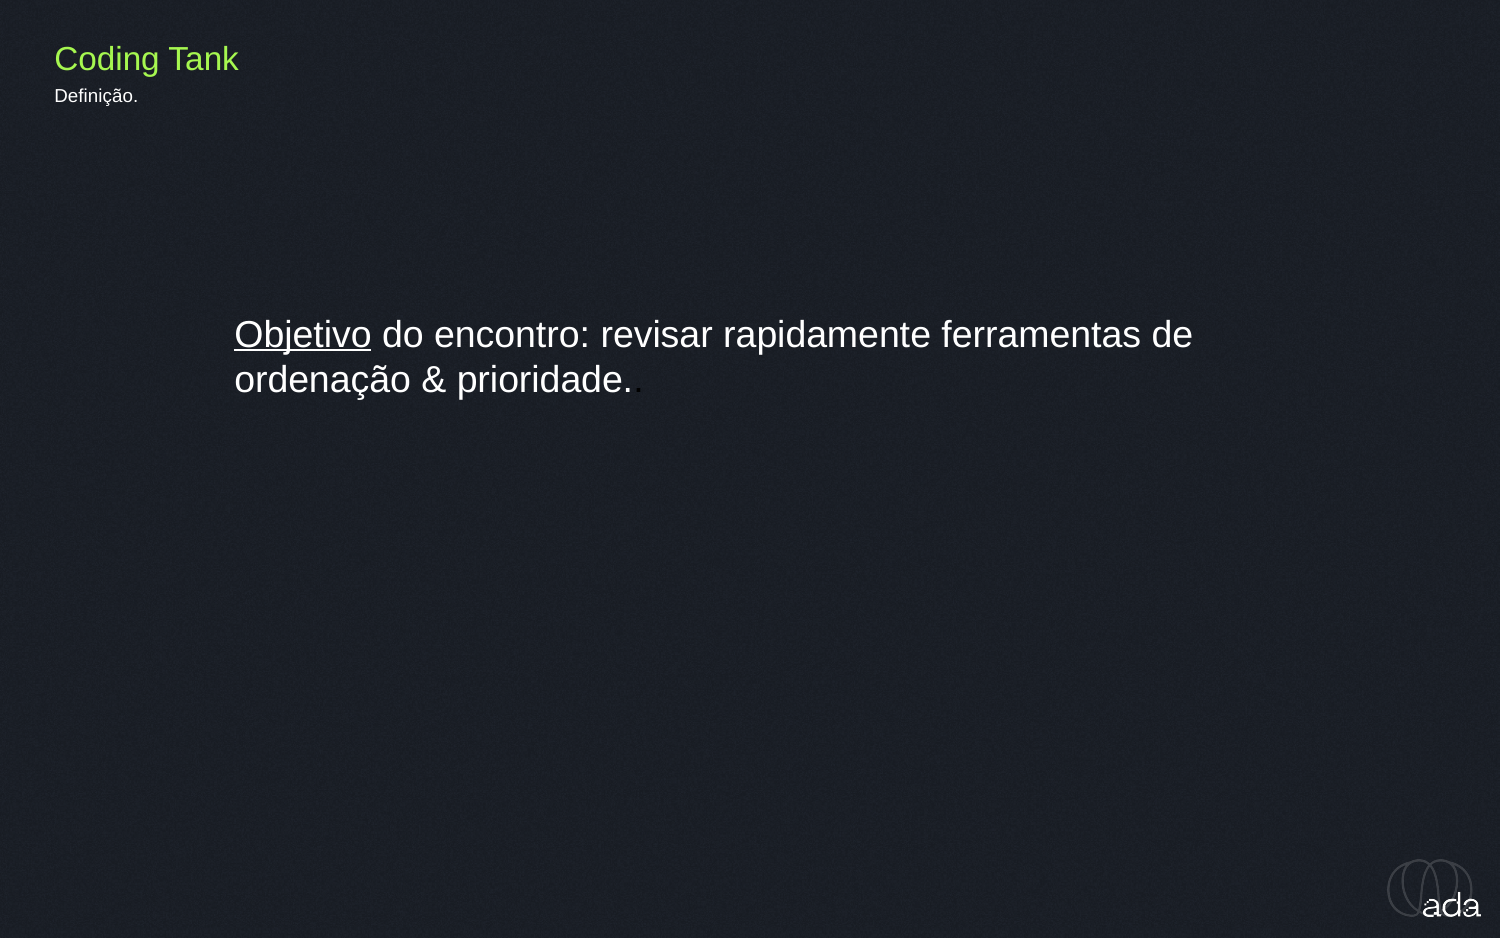

Coding Tank
Definição.
Objetivo do encontro: revisar rapidamente ferramentas de ordenação & prioridade..